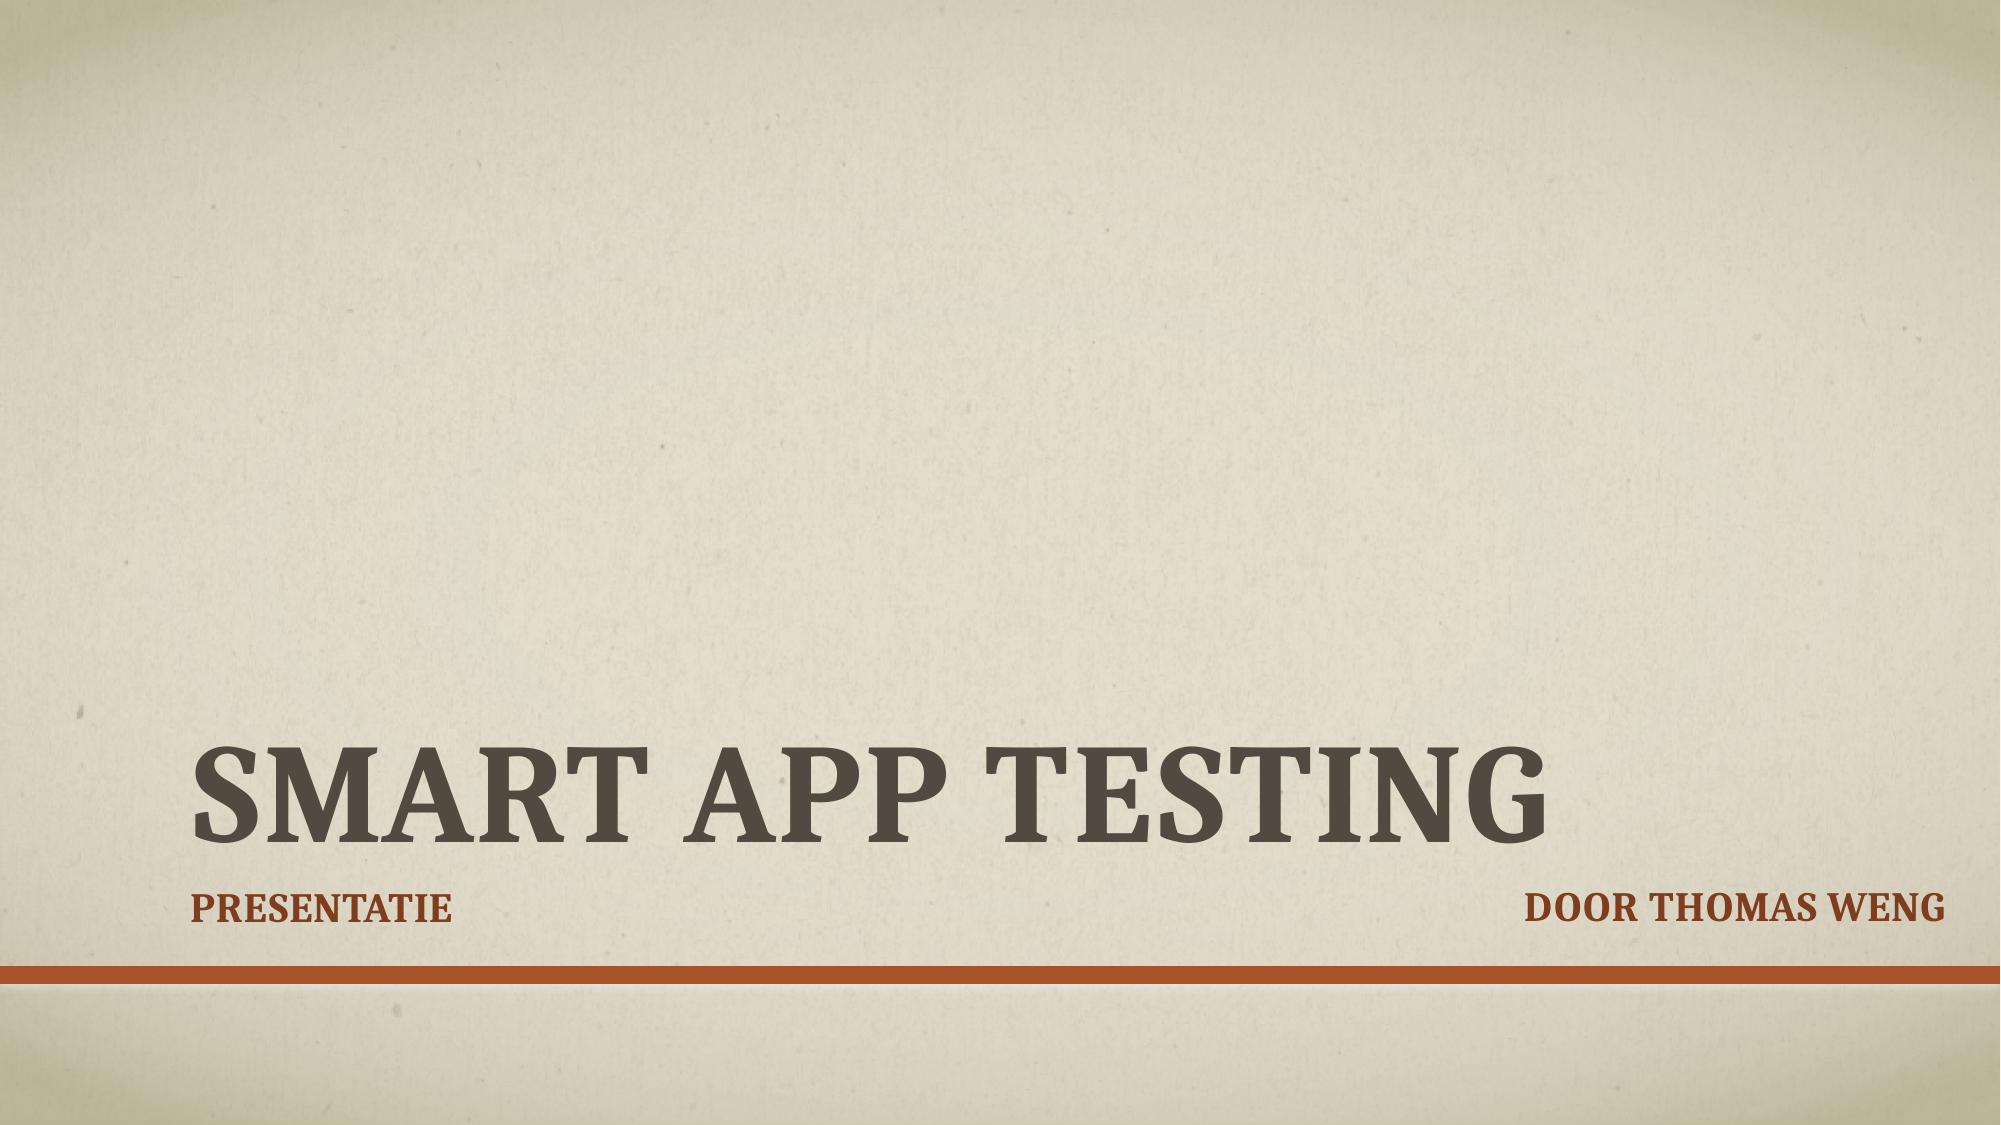

# Smart App Testing
Door Thomas Weng
Presentatie